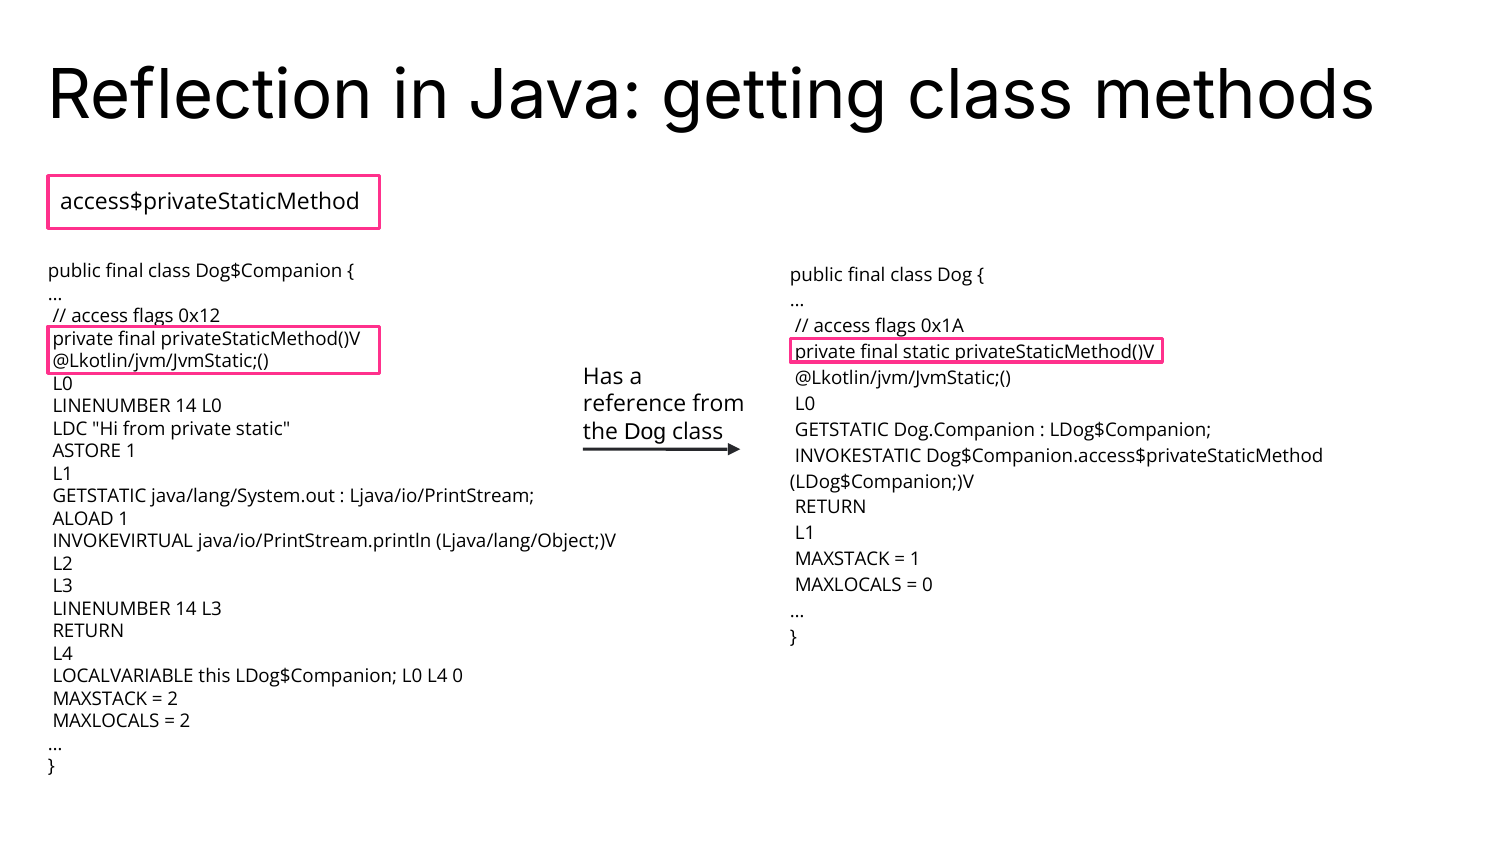

# Reflection in Java: getting class methods
access$privateStaticMethod

public final class Dog$Companion {
…
 // access flags 0x12
 private final privateStaticMethod()V
 @Lkotlin/jvm/JvmStatic;()
 L0
 LINENUMBER 14 L0
 LDC "Hi from private static"
 ASTORE 1
 L1
 GETSTATIC java/lang/System.out : Ljava/io/PrintStream;
 ALOAD 1
 INVOKEVIRTUAL java/io/PrintStream.println (Ljava/lang/Object;)V
 L2
 L3
 LINENUMBER 14 L3
 RETURN
 L4
 LOCALVARIABLE this LDog$Companion; L0 L4 0
 MAXSTACK = 2
 MAXLOCALS = 2
…
}

public final class Dog {
…
 // access flags 0x1A
 private final static privateStaticMethod()V
 @Lkotlin/jvm/JvmStatic;()
 L0
 GETSTATIC Dog.Companion : LDog$Companion;
 INVOKESTATIC Dog$Companion.access$privateStaticMethod (LDog$Companion;)V
 RETURN
 L1
 MAXSTACK = 1
 MAXLOCALS = 0
…
}

Has a reference from the Dog class